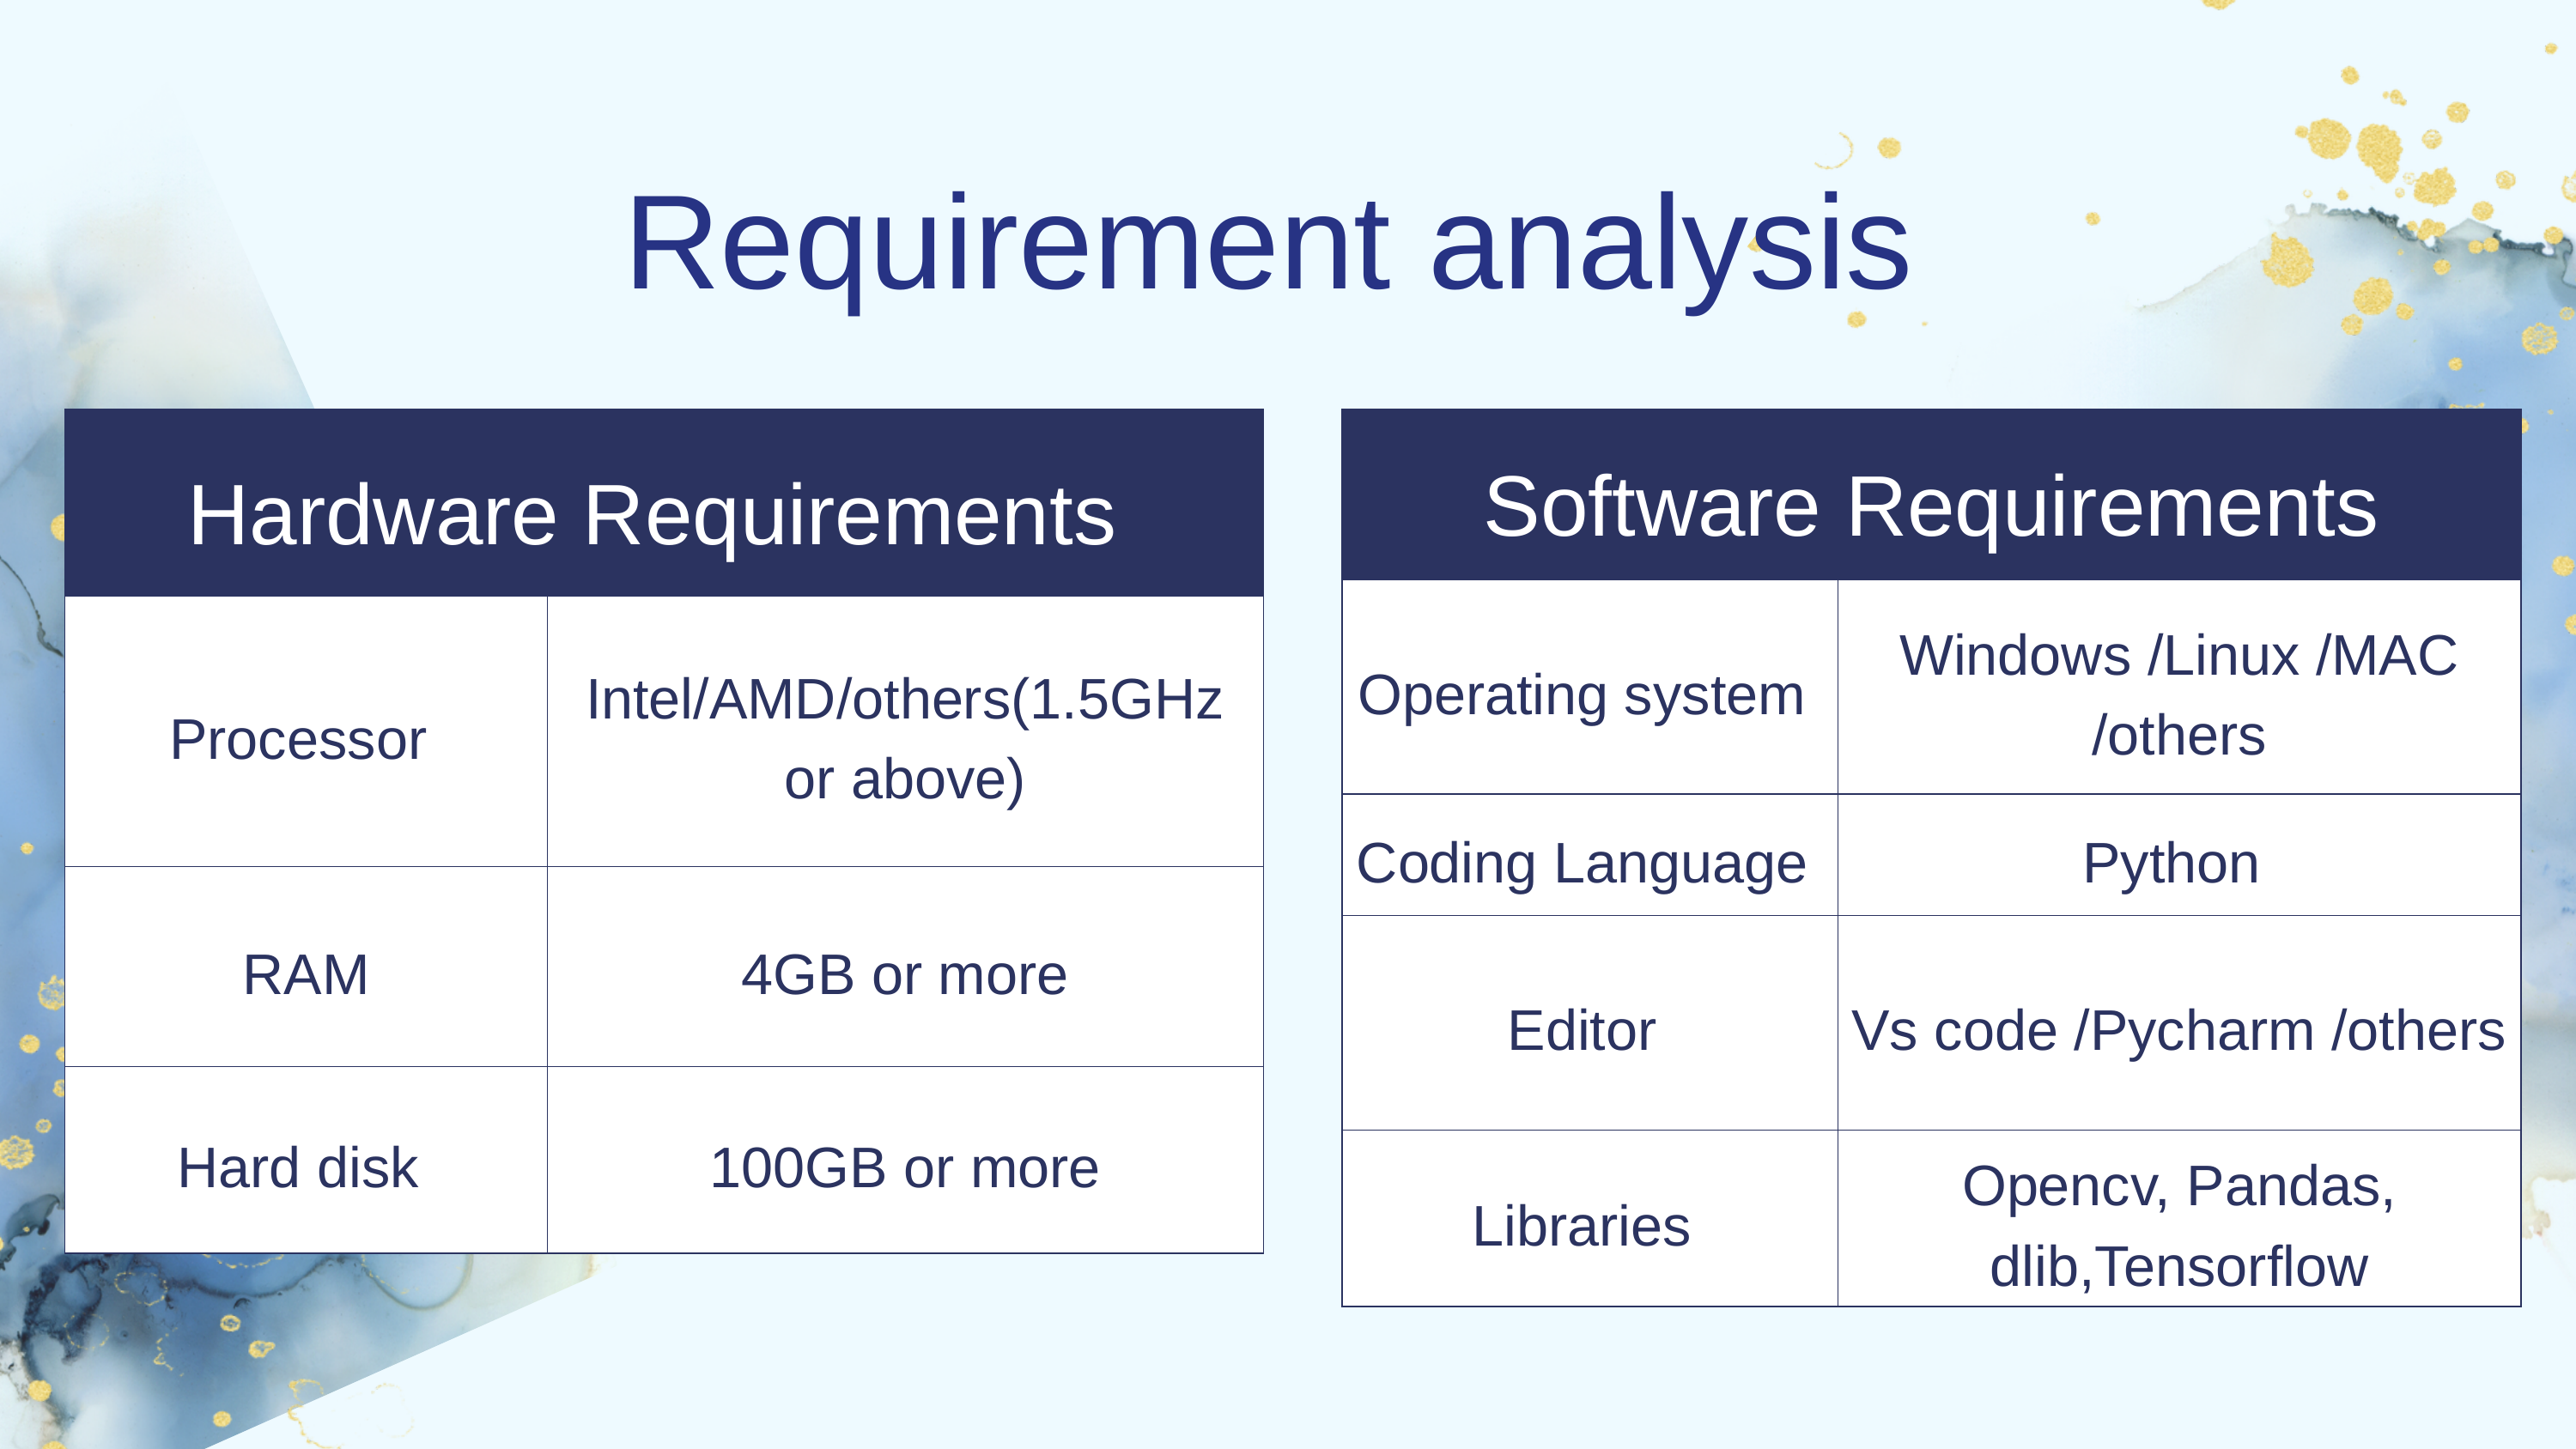

Requirement analysis

| Hardware Requirements | Hardware Requirements |
| --- | --- |
| Processor | Intel/AMD/others(1.5GHz or above) |
| RAM | 4GB or more |
| Hard disk | 100GB or more |
| Software Requirements | Software Requirements |
| --- | --- |
| Operating system | Windows /Linux /MAC /others |
| Coding Language | Python |
| Editor | Vs code /Pycharm /others |
| Libraries | Opencv, Pandas, dlib,Tensorflow |